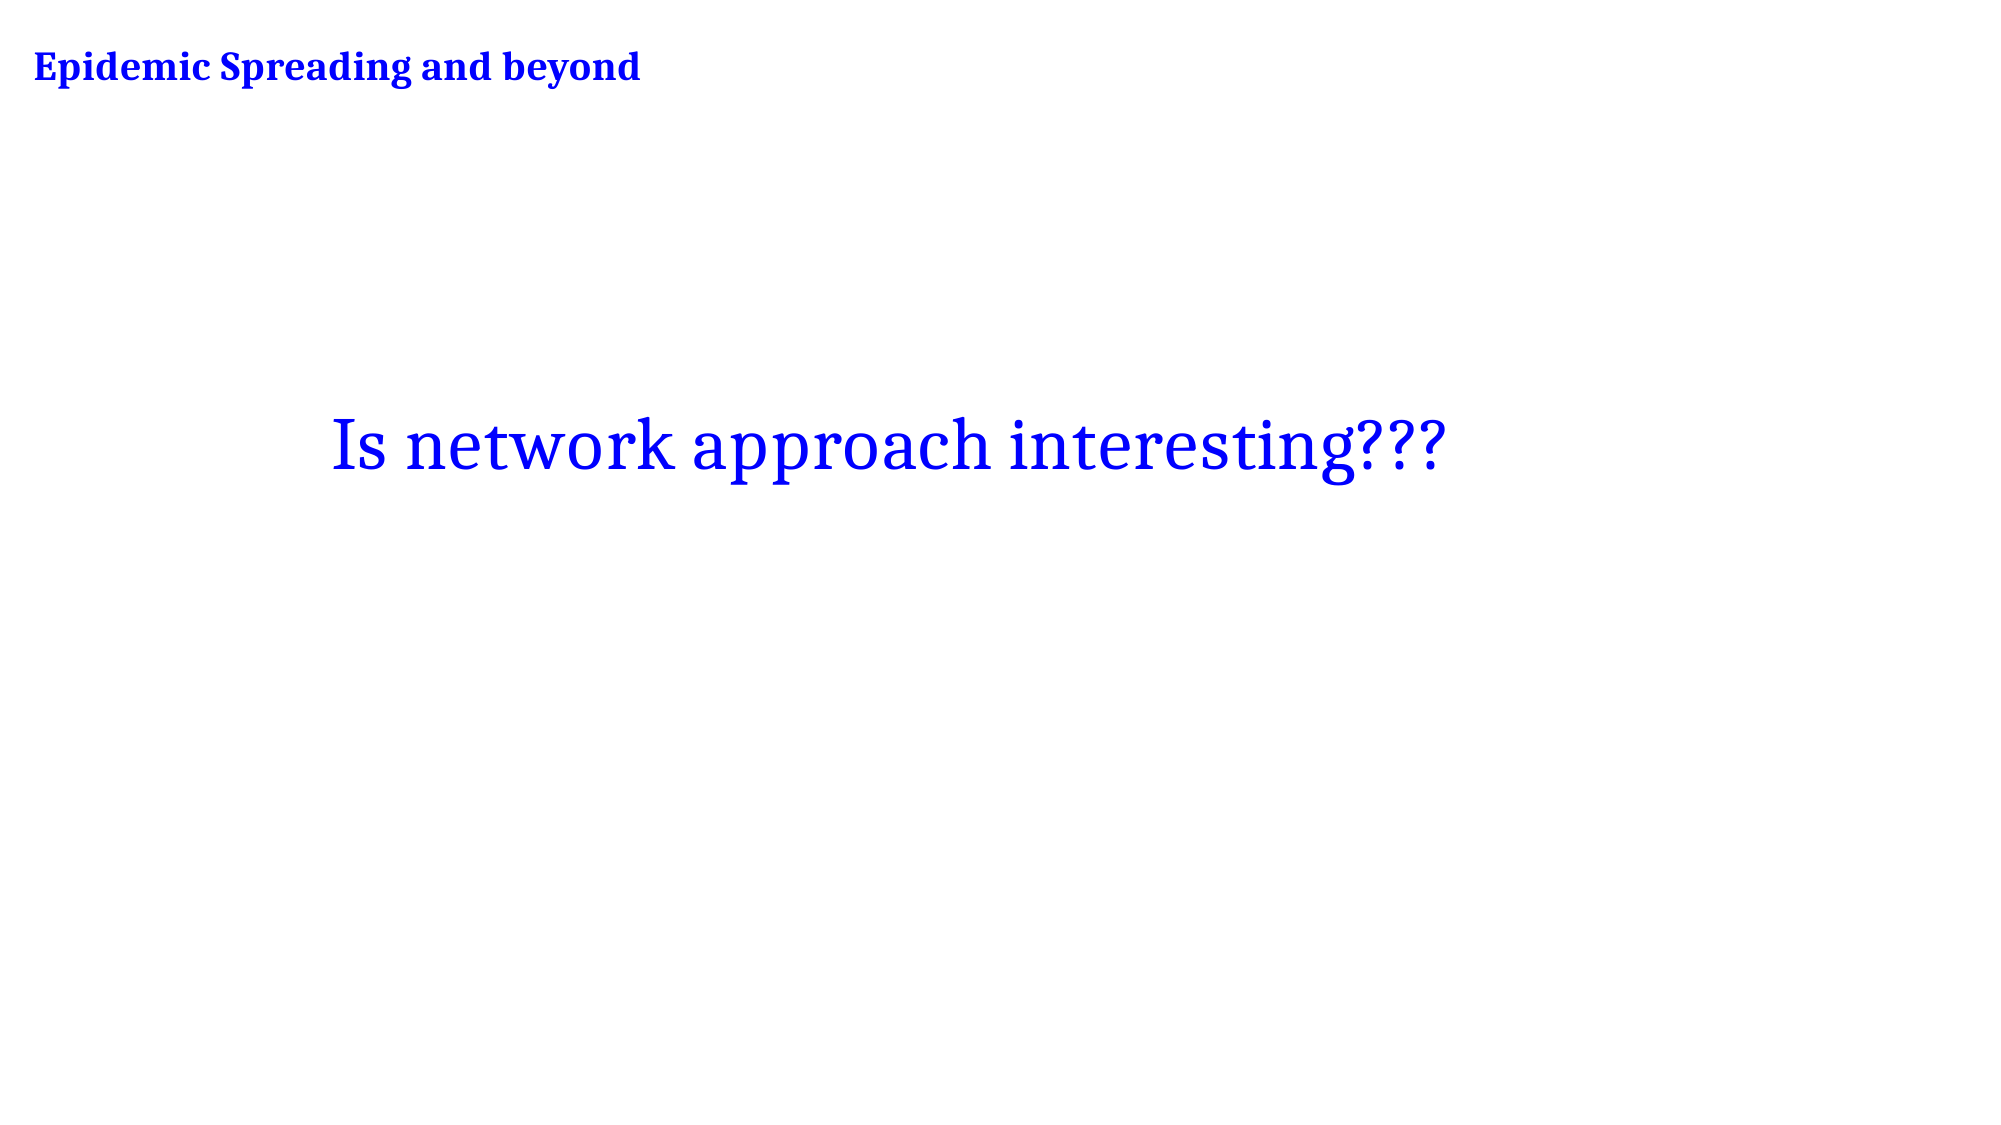

Epidemic Spreading and beyond
Is network approach interesting???